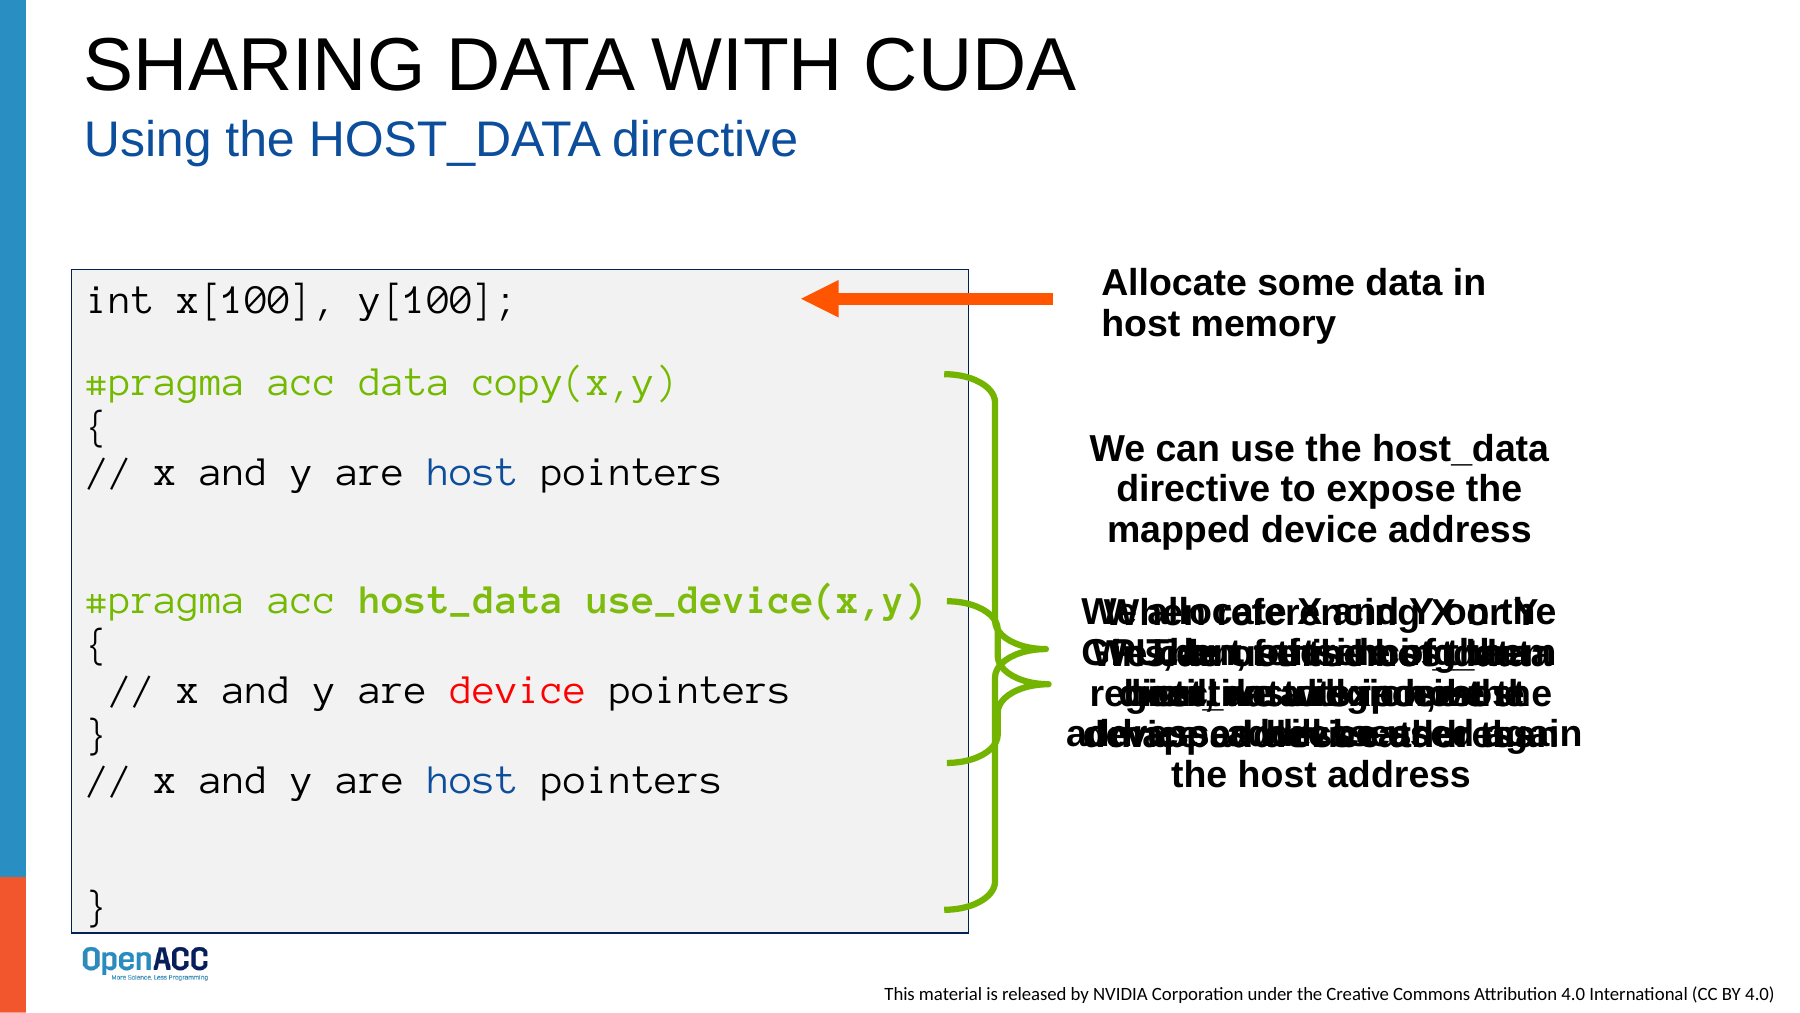

# Sharing Data with CuDA
Using the HOST_DATA directive
Allocate some data in host memory
int x[100], y[100];
#pragma acc data copy(x,y)
{
// x and y are host pointers
#pragma acc host_data use_device(x,y)
{
 // x and y are device pointers
}
// x and y are host pointers
}

We can use the host_data directive to expose the mapped device address
We allocate X and Y on the GPU, but referencing them still results in host addresses
When referencing X or Y inside of this host_data region, we will receive the device address rather than the host address

Then, outside of the host_data region, host addresses will be used again
We can use the host_data directive to expose the mapped device address